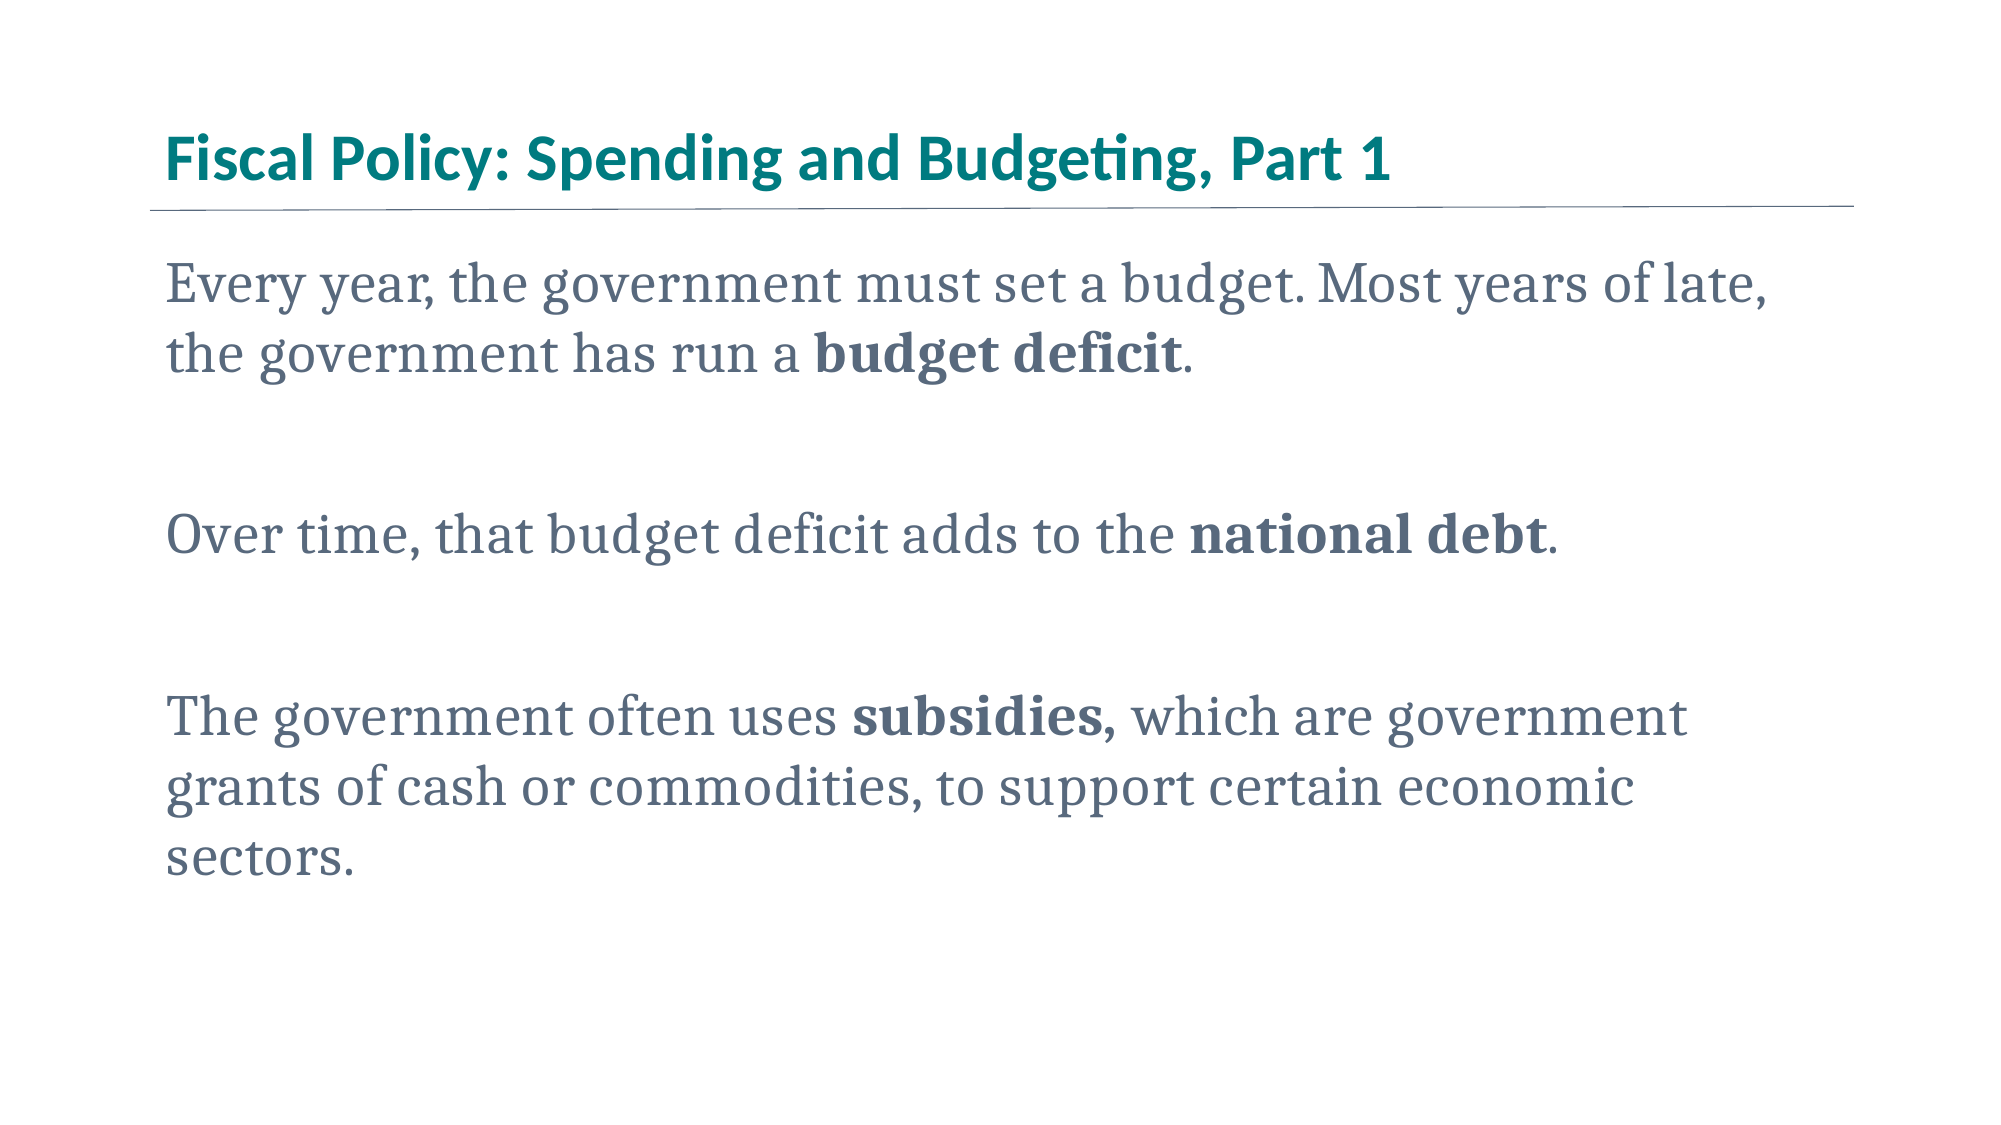

# Fiscal Policy: Spending and Budgeting, Part 1
Every year, the government must set a budget. Most years of late, the government has run a budget deficit.

Over time, that budget deficit adds to the national debt.

The government often uses subsidies, which are government grants of cash or commodities, to support certain economic sectors.